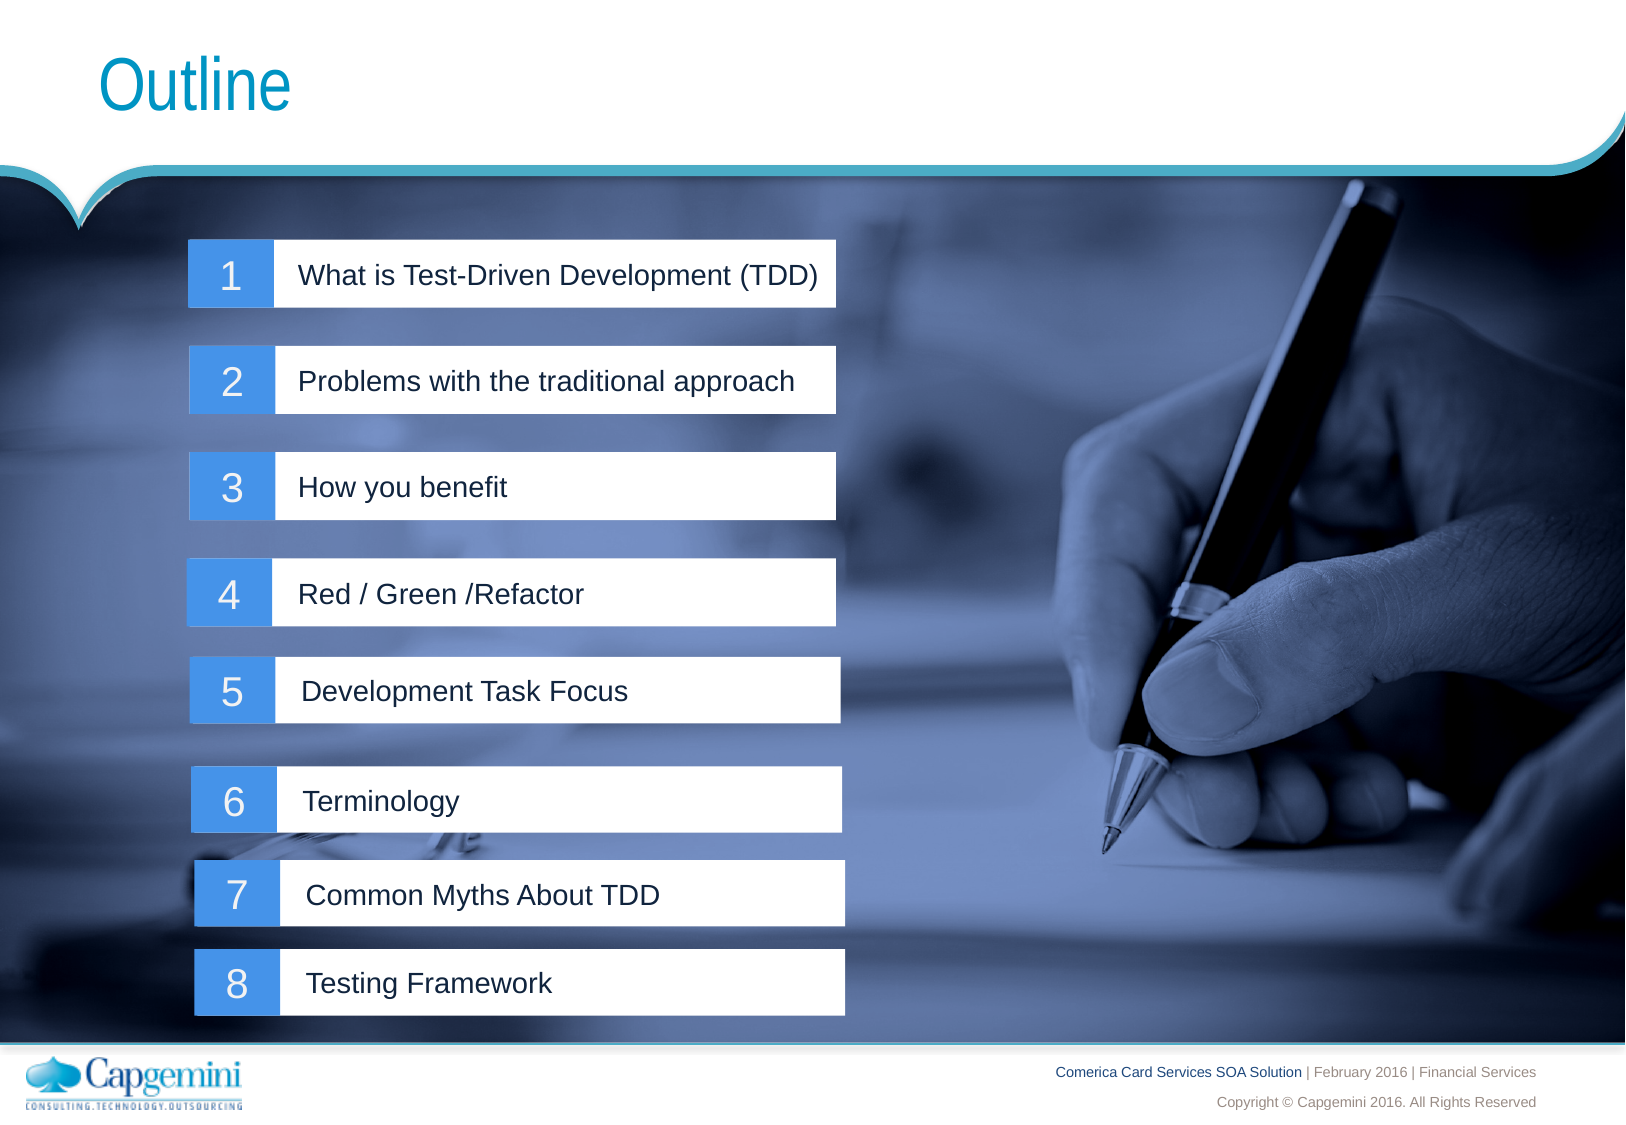

# Outline
1
What is Test-Driven Development (TDD)
Problems with the traditional approach
2
How you benefit
3
4
Red / Green /Refactor
5
Development Task Focus
6
Terminology
7
Common Myths About TDD
8
Testing Framework